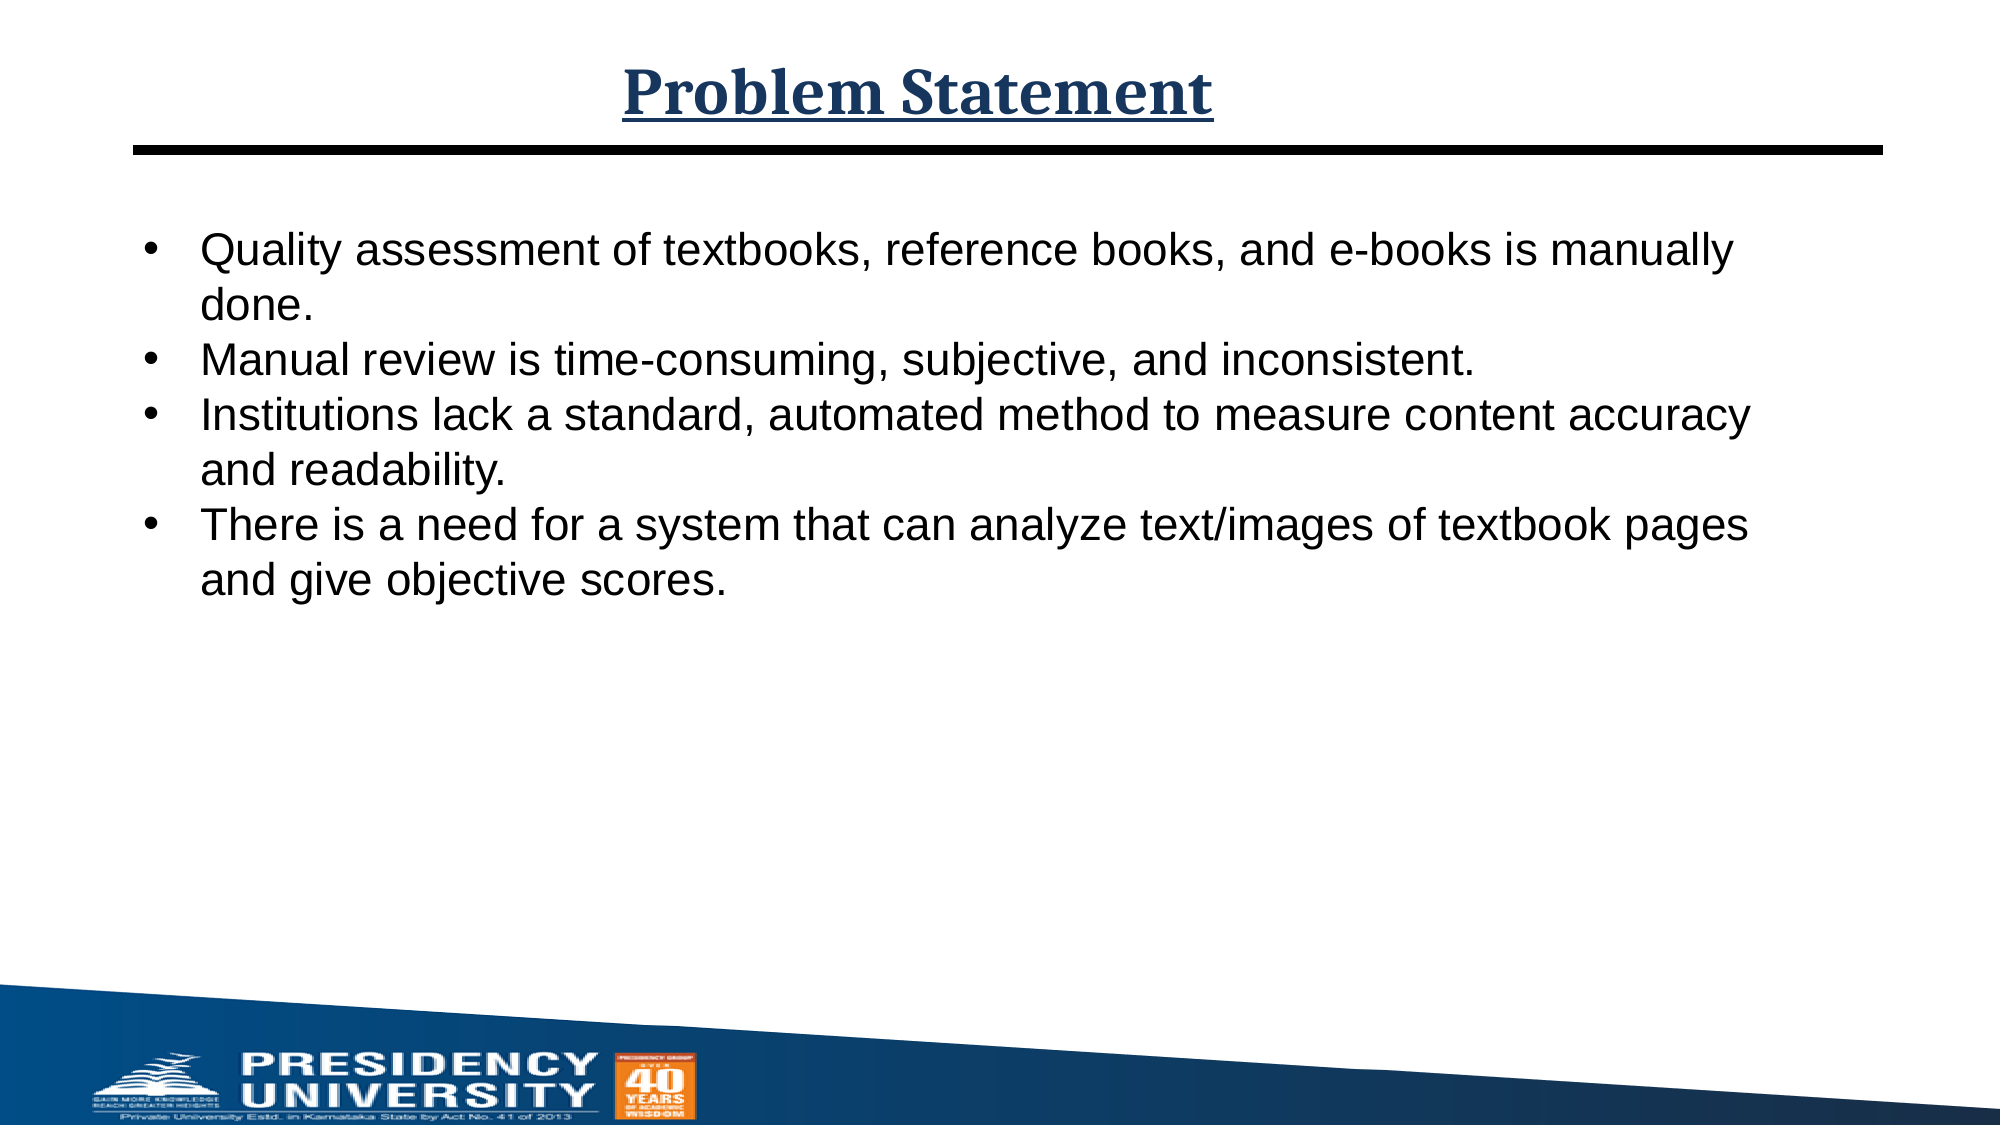

# Problem Statement
Quality assessment of textbooks, reference books, and e-books is manually done.
Manual review is time-consuming, subjective, and inconsistent.
Institutions lack a standard, automated method to measure content accuracy and readability.
There is a need for a system that can analyze text/images of textbook pages and give objective scores.